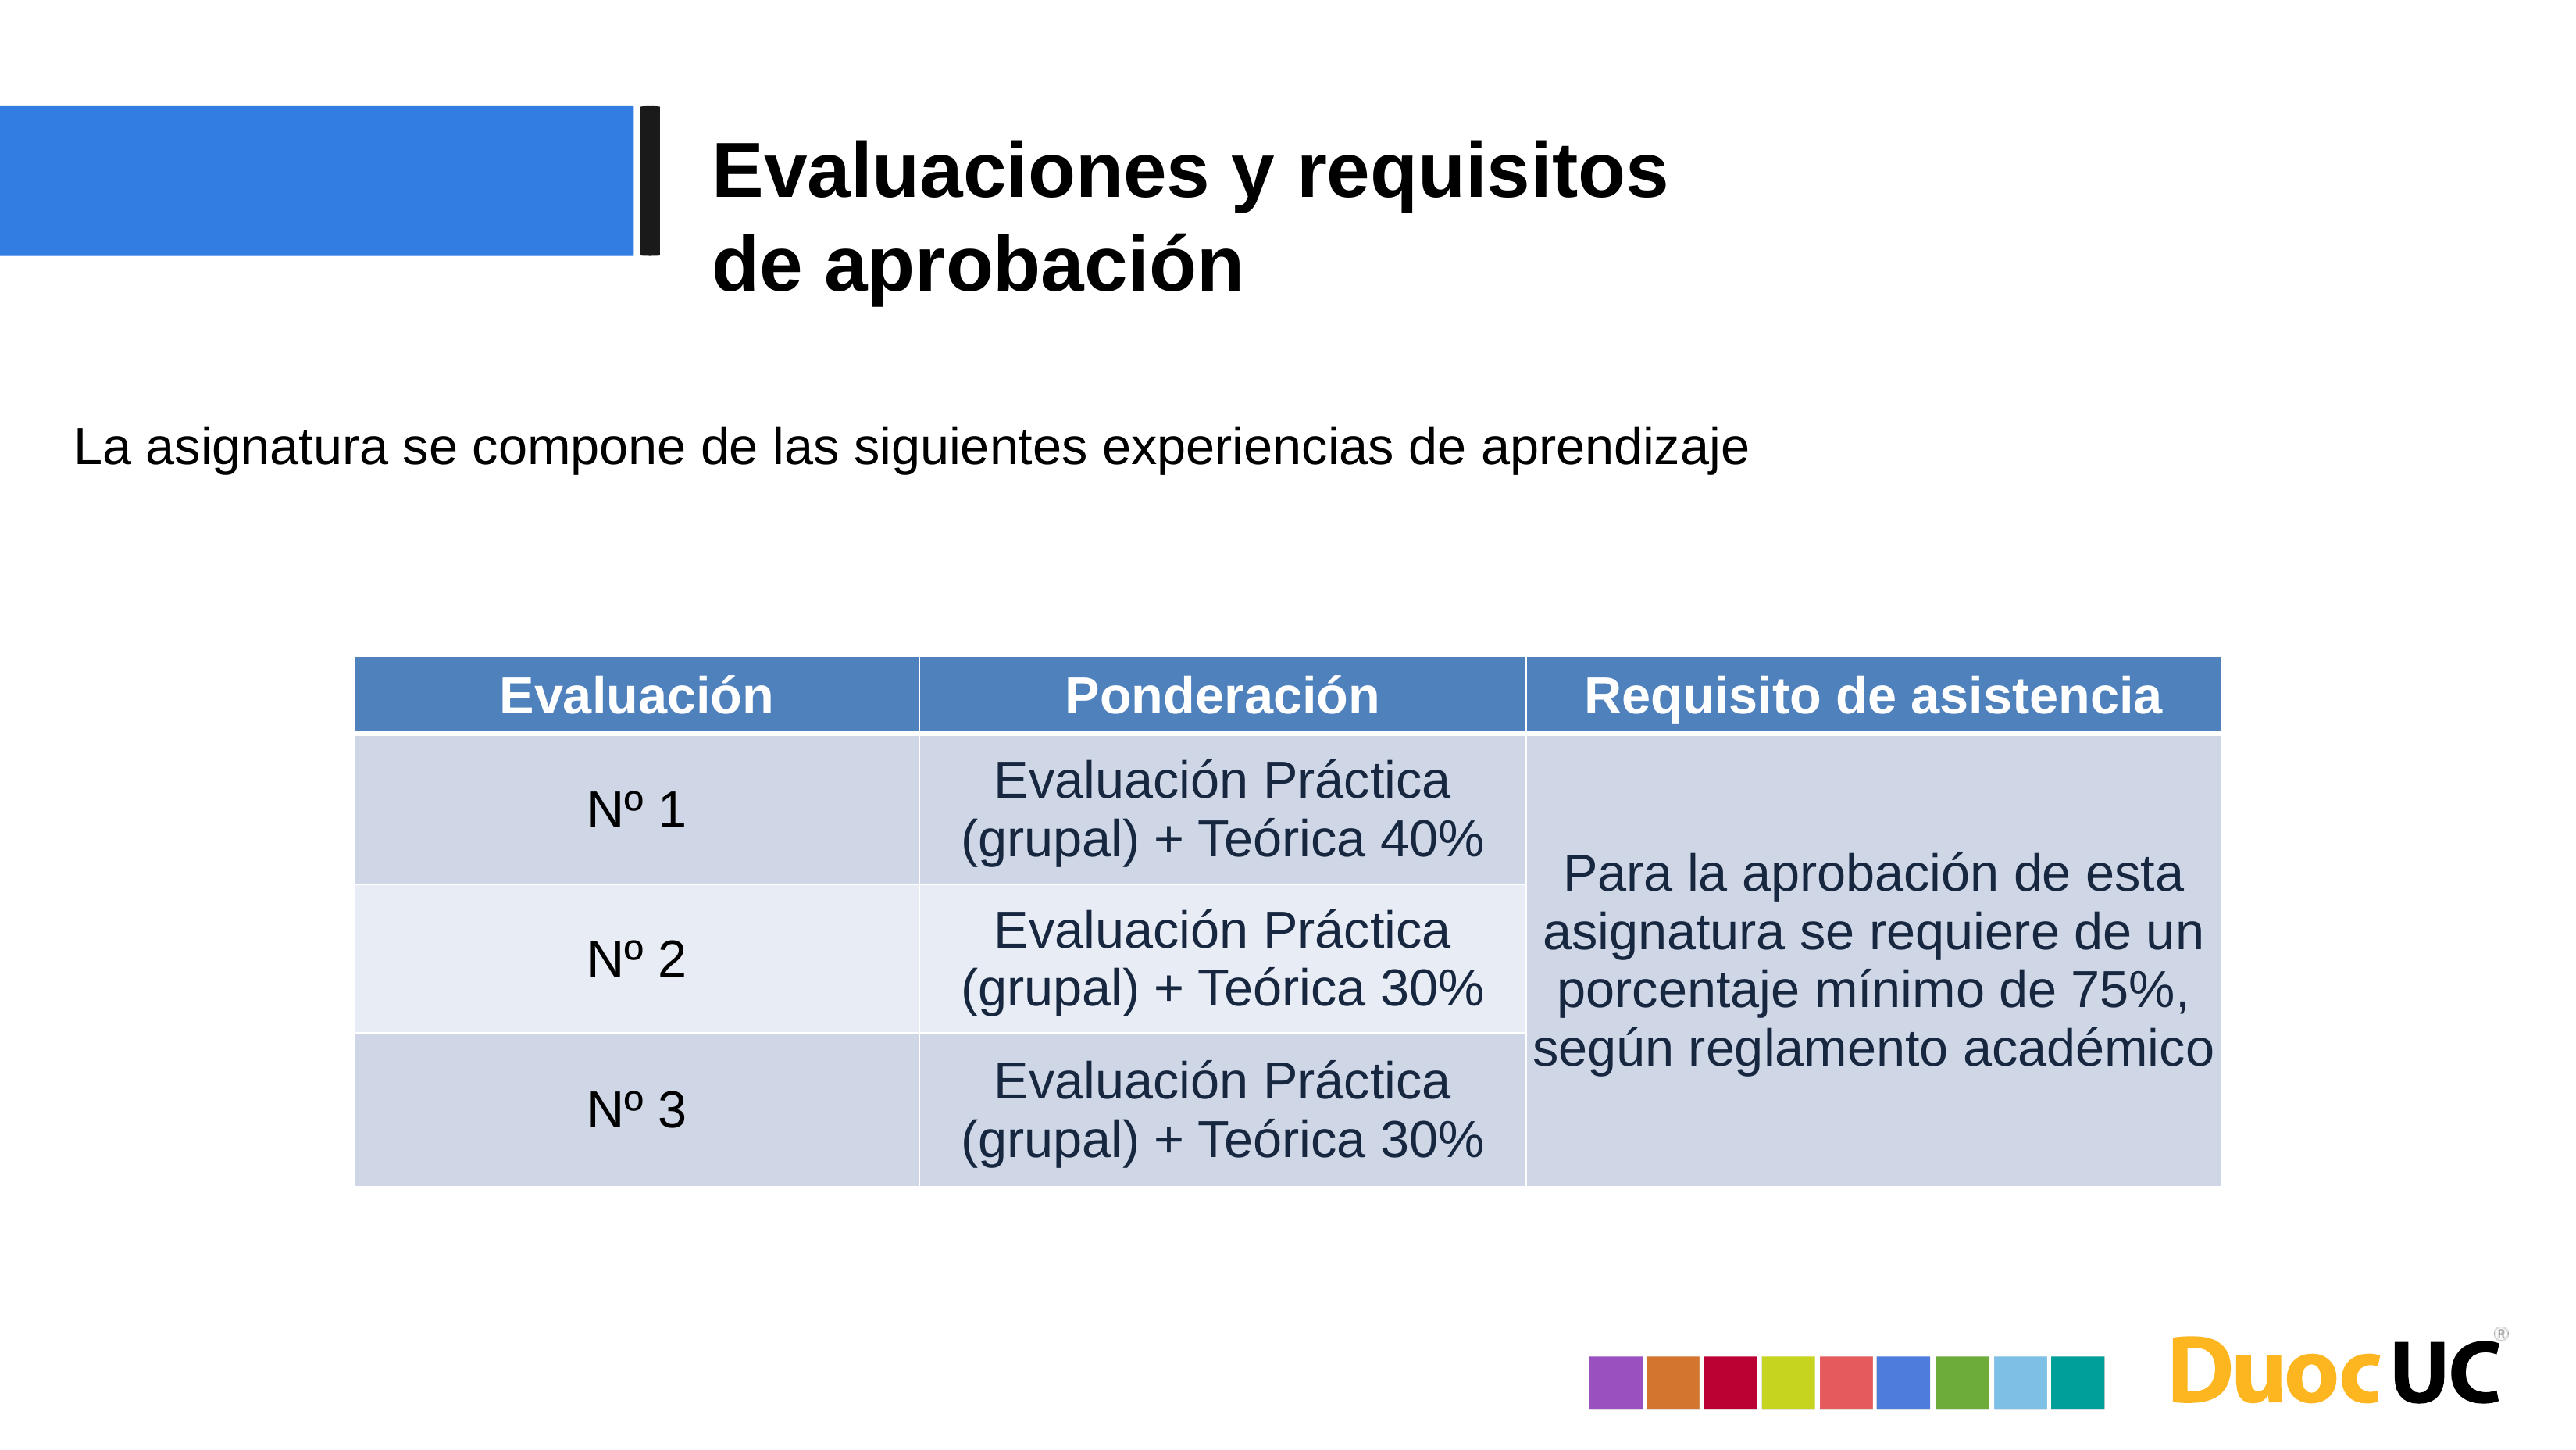

Evaluaciones y requisitos de aprobación
La asignatura se compone de las siguientes experiencias de aprendizaje
| Evaluación | Ponderación | Requisito de asistencia |
| --- | --- | --- |
| Nº 1 | Evaluación Práctica (grupal) + Teórica 40% | Para la aprobación de esta asignatura se requiere de un porcentaje mínimo de 75%, según reglamento académico |
| Nº 2 | Evaluación Práctica (grupal) + Teórica 30% |  |
| Nº 3 | Evaluación Práctica (grupal) + Teórica 30% |  |